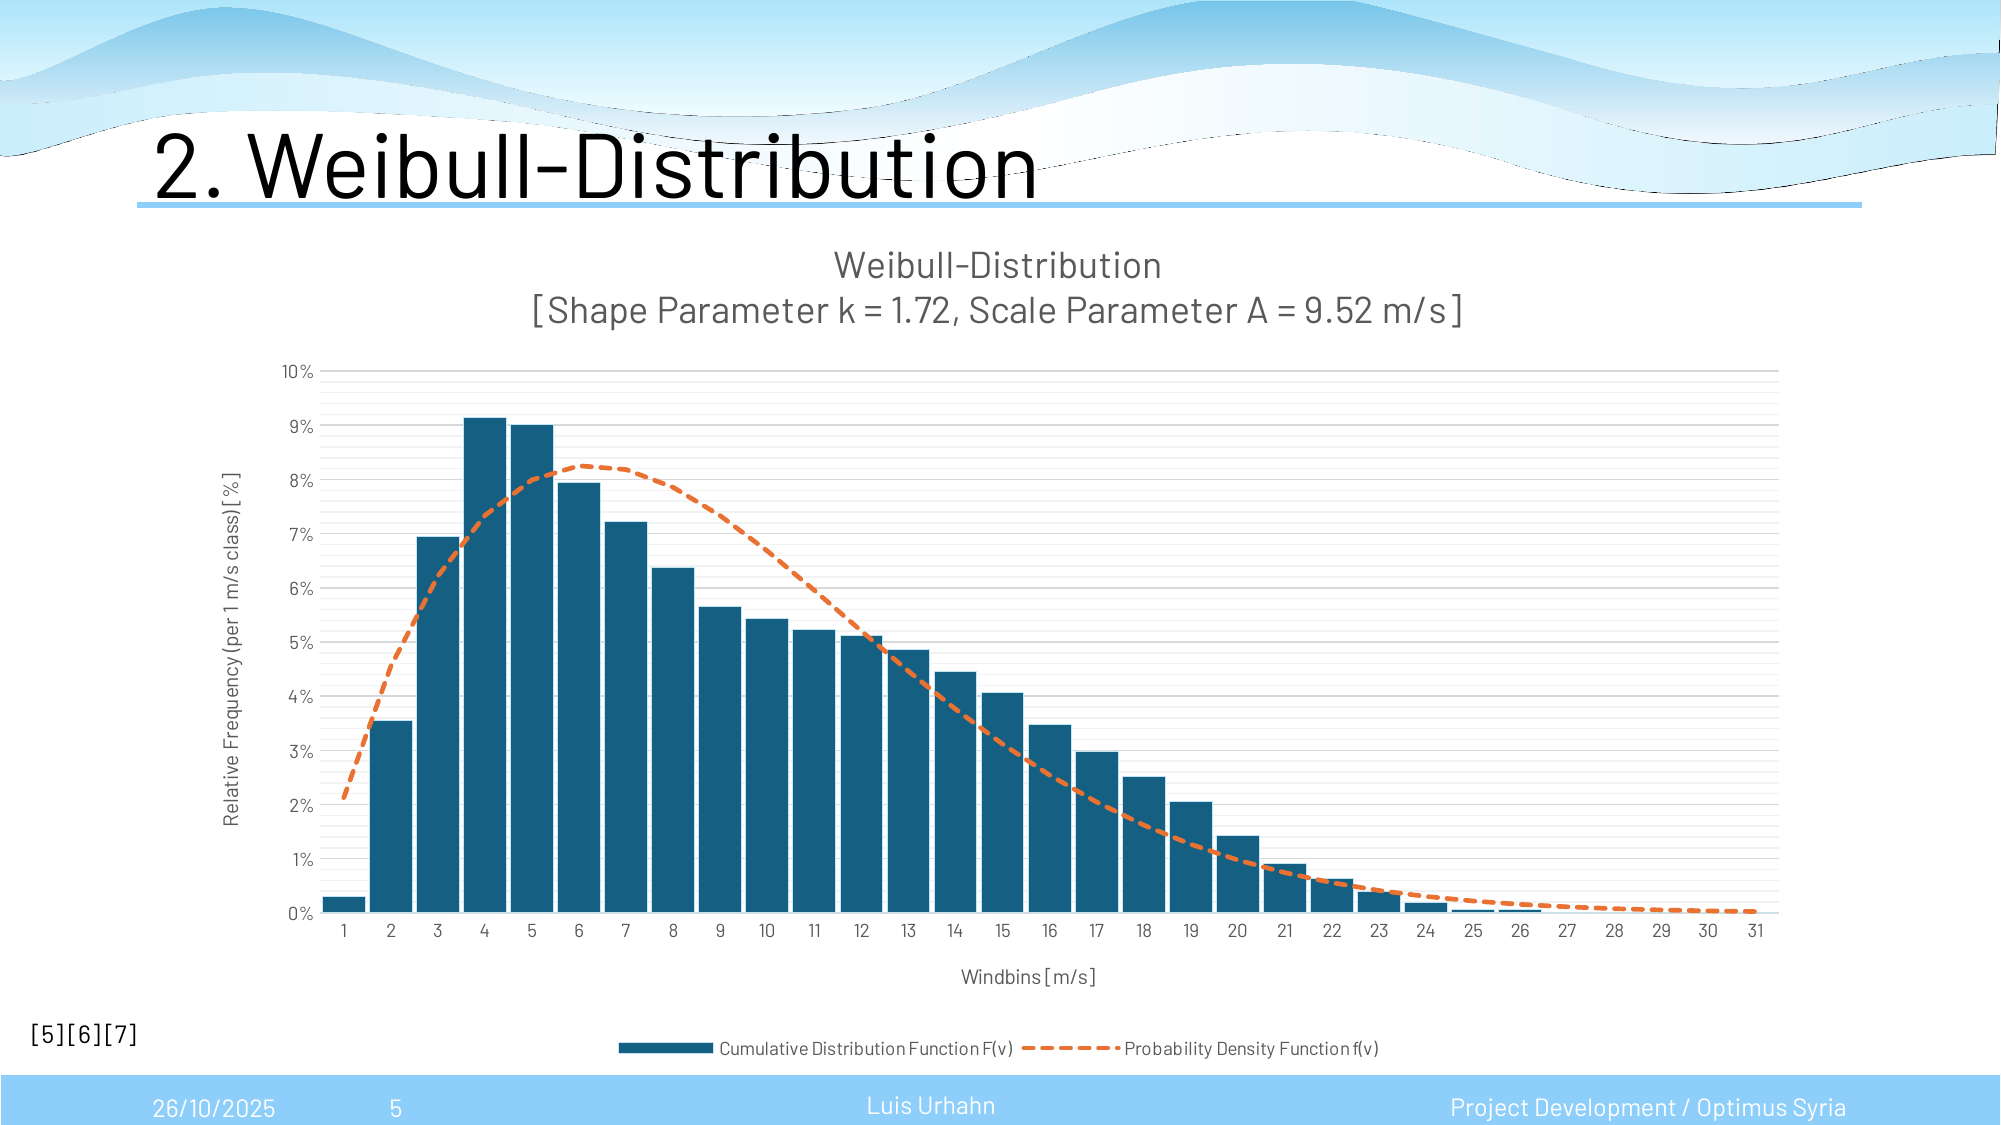

# 2. Weibull-Distribution

### Chart: Weibull-Distribution
[Shape Parameter k = 1.72, Scale Parameter A = 9.52 m/s]

| Category | Cumulative Distribution Function F(v) | Probability Density Function f(v) |
|---|---|---|
[5] [6] [7]
Luis Urhahn
Project Development / Optimus Syria
26/10/2025
5